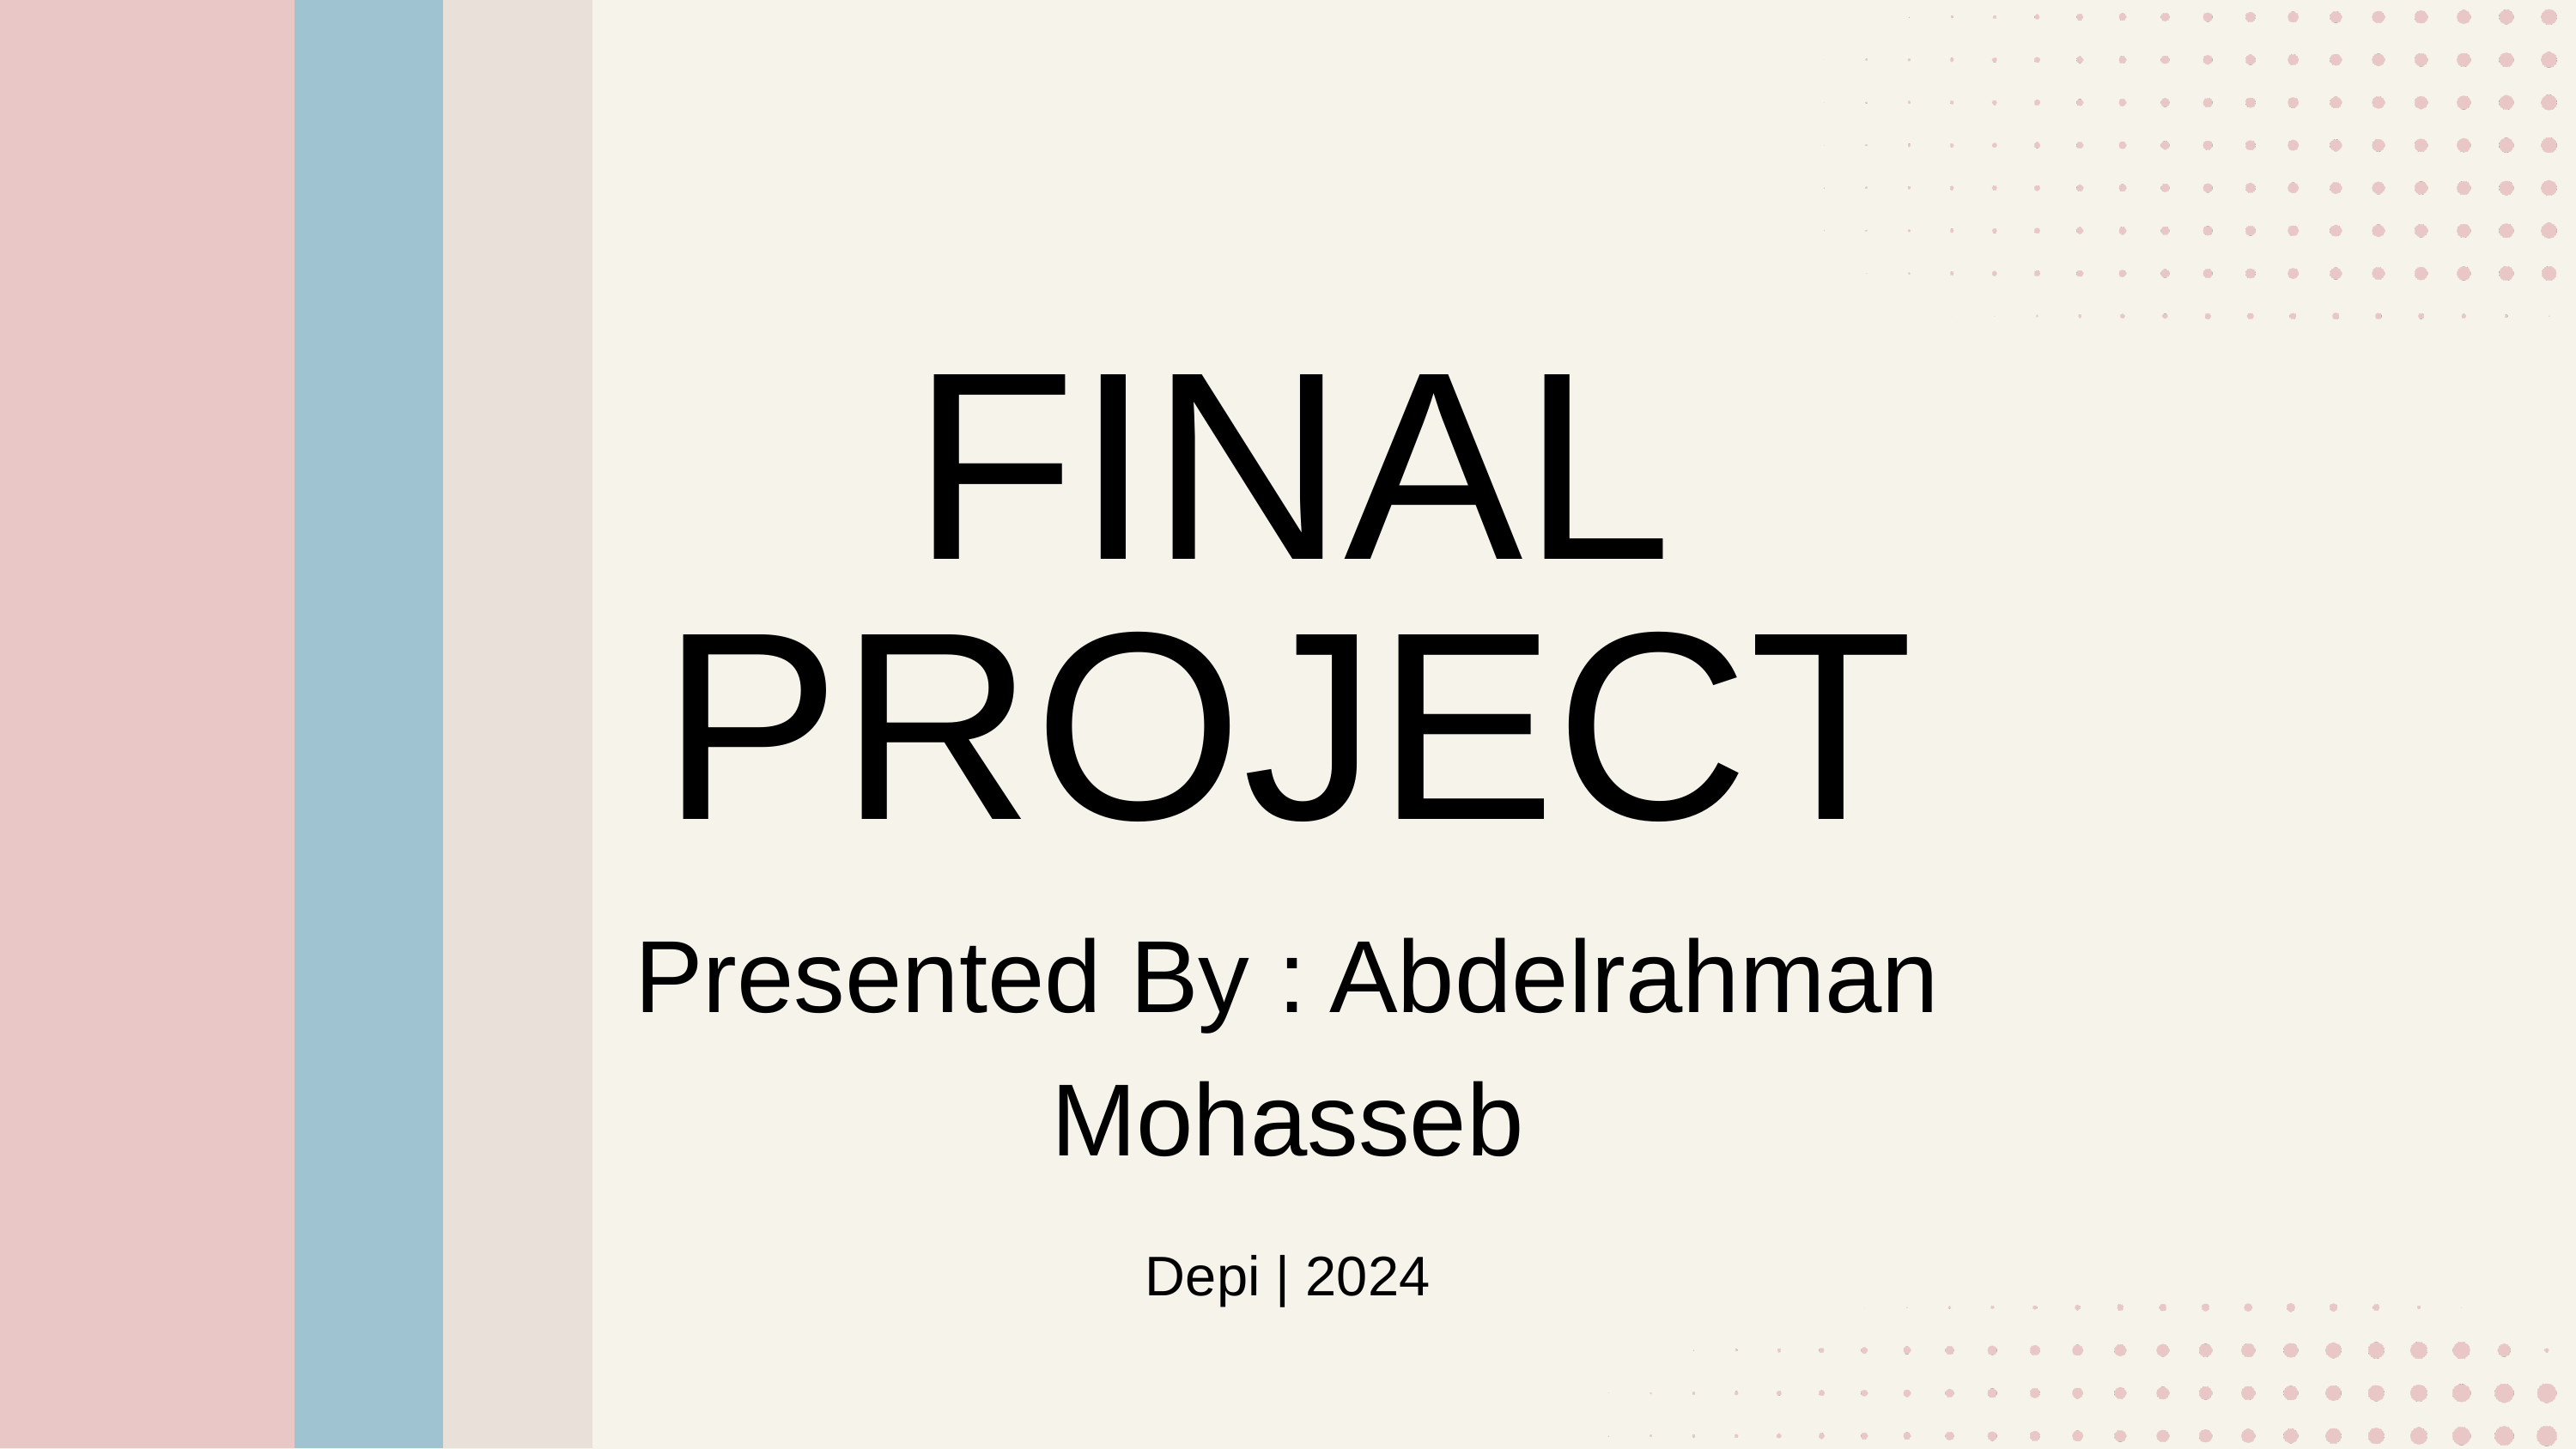

FINAL PROJECT
Presented By : Abdelrahman Mohasseb
Depi | 2024